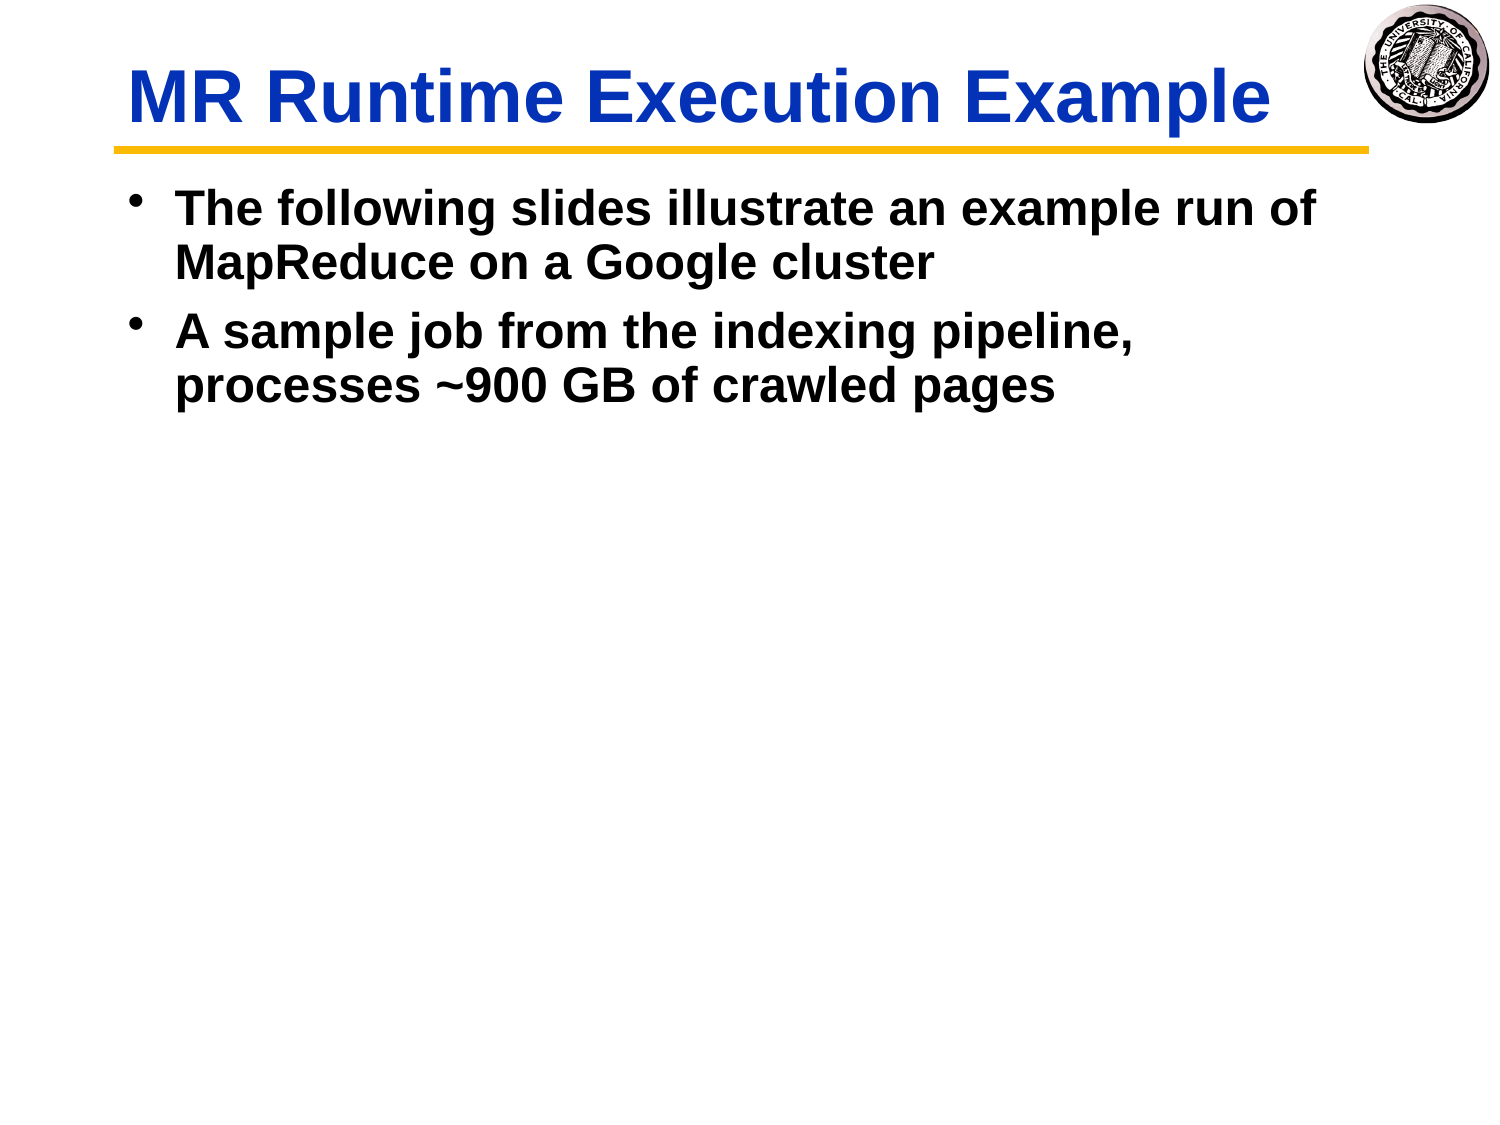

# MR Runtime Execution Example
The following slides illustrate an example run of MapReduce on a Google cluster
A sample job from the indexing pipeline, processes ~900 GB of crawled pages